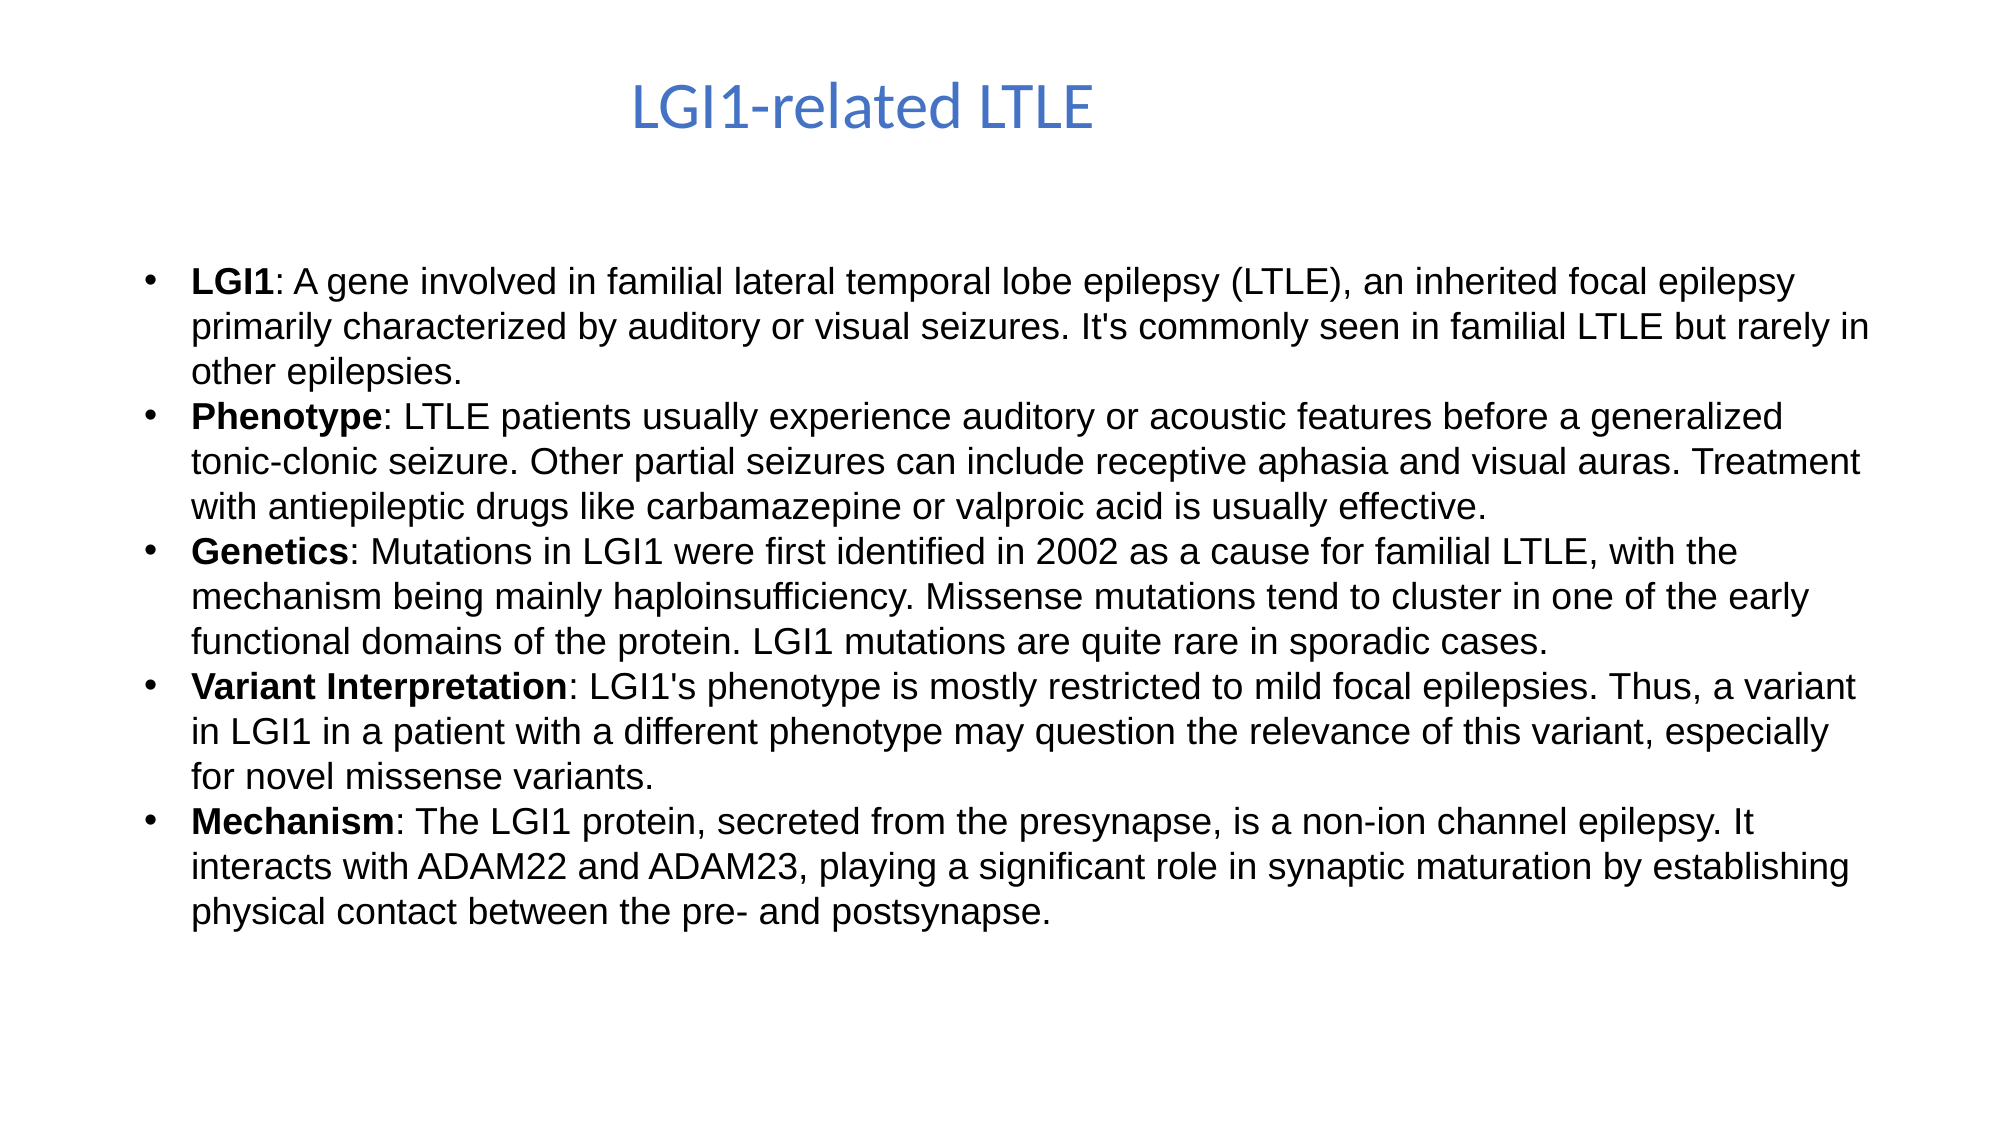

# LGI1-related LTLE

LGI1: A gene involved in familial lateral temporal lobe epilepsy (LTLE), an inherited focal epilepsy primarily characterized by auditory or visual seizures. It's commonly seen in familial LTLE but rarely in other epilepsies.
Phenotype: LTLE patients usually experience auditory or acoustic features before a generalized tonic-clonic seizure. Other partial seizures can include receptive aphasia and visual auras. Treatment with antiepileptic drugs like carbamazepine or valproic acid is usually effective.
Genetics: Mutations in LGI1 were first identified in 2002 as a cause for familial LTLE, with the mechanism being mainly haploinsufficiency. Missense mutations tend to cluster in one of the early functional domains of the protein. LGI1 mutations are quite rare in sporadic cases.
Variant Interpretation: LGI1's phenotype is mostly restricted to mild focal epilepsies. Thus, a variant in LGI1 in a patient with a different phenotype may question the relevance of this variant, especially for novel missense variants.
Mechanism: The LGI1 protein, secreted from the presynapse, is a non-ion channel epilepsy. It interacts with ADAM22 and ADAM23, playing a significant role in synaptic maturation by establishing physical contact between the pre- and postsynapse.